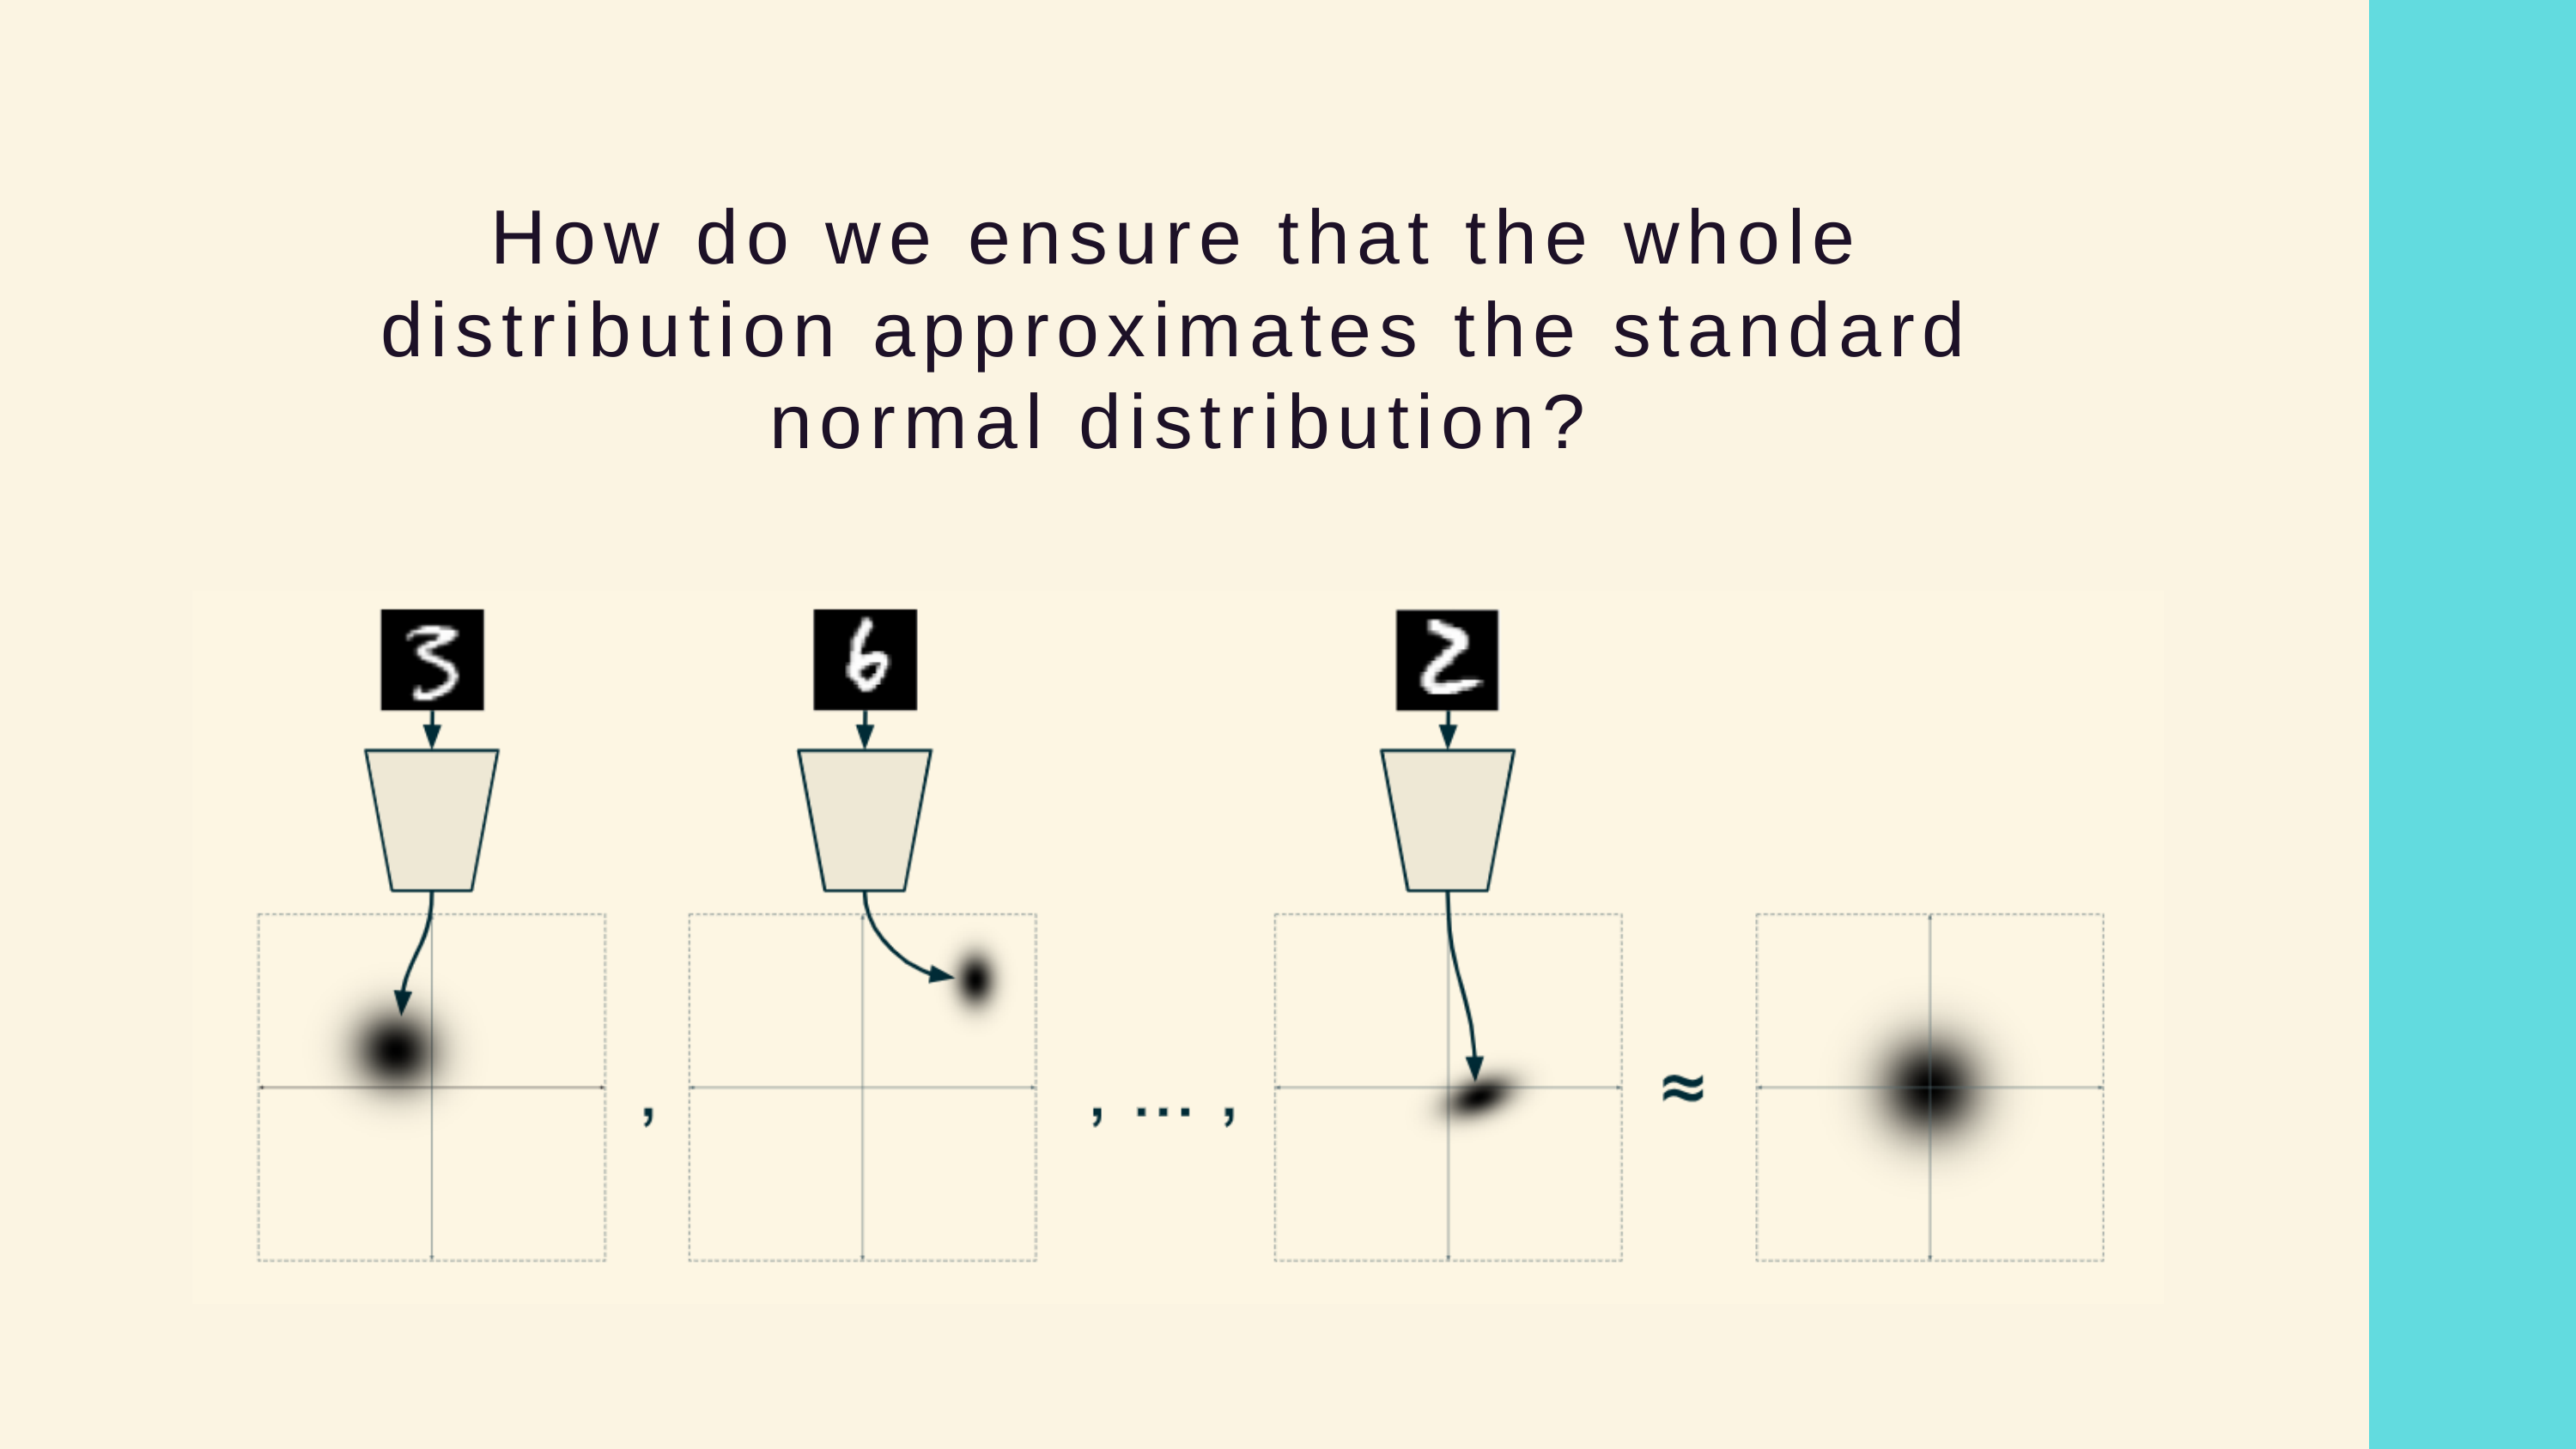

How do we ensure that the whole distribution approximates the standard normal distribution?